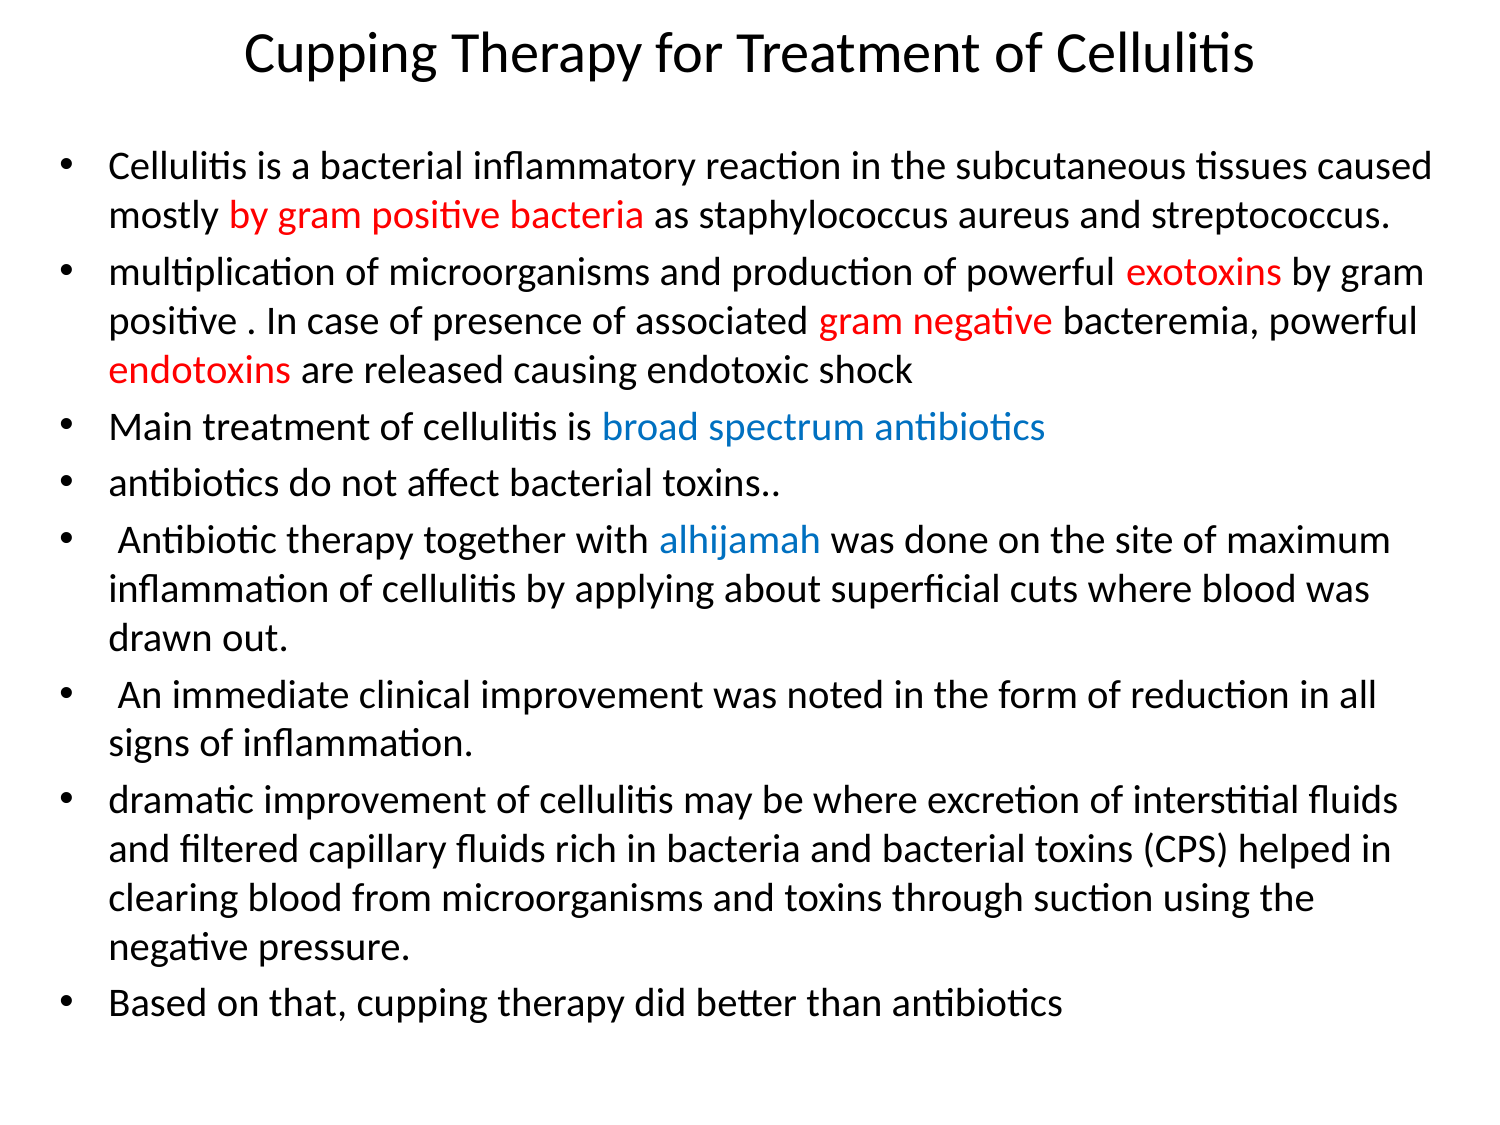

# Cupping Therapy for Treatment of Cellulitis
Cellulitis is a bacterial inflammatory reaction in the subcutaneous tissues caused mostly by gram positive bacteria as staphylococcus aureus and streptococcus.
multiplication of microorganisms and production of powerful exotoxins by gram positive . In case of presence of associated gram negative bacteremia, powerful endotoxins are released causing endotoxic shock
Main treatment of cellulitis is broad spectrum antibiotics
antibiotics do not affect bacterial toxins..
 Antibiotic therapy together with alhijamah was done on the site of maximum inflammation of cellulitis by applying about superficial cuts where blood was drawn out.
 An immediate clinical improvement was noted in the form of reduction in all signs of inflammation.
dramatic improvement of cellulitis may be where excretion of interstitial fluids and filtered capillary fluids rich in bacteria and bacterial toxins (CPS) helped in clearing blood from microorganisms and toxins through suction using the negative pressure.
Based on that, cupping therapy did better than antibiotics